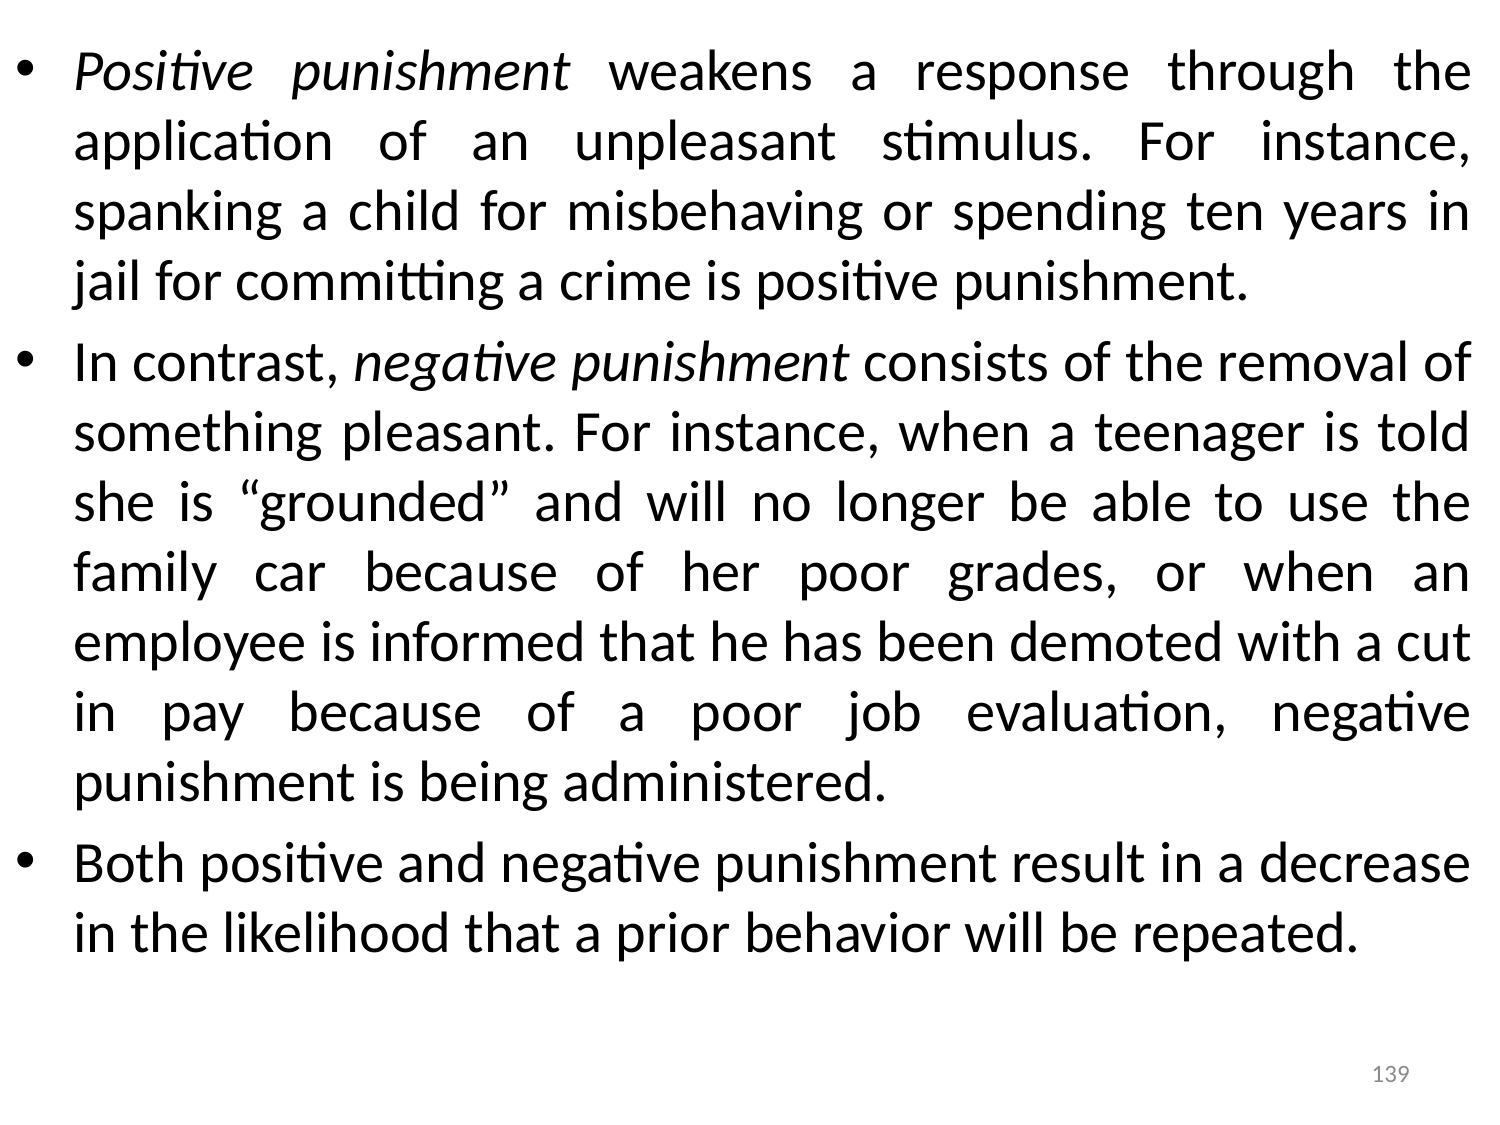

Positive punishment weakens a response through the application of an unpleasant stimulus. For instance, spanking a child for misbehaving or spending ten years in jail for committing a crime is positive punishment.
In contrast, negative punishment consists of the removal of something pleasant. For instance, when a teenager is told she is “grounded” and will no longer be able to use the family car because of her poor grades, or when an employee is informed that he has been demoted with a cut in pay because of a poor job evaluation, negative punishment is being administered.
Both positive and negative punishment result in a decrease in the likelihood that a prior behavior will be repeated.
139